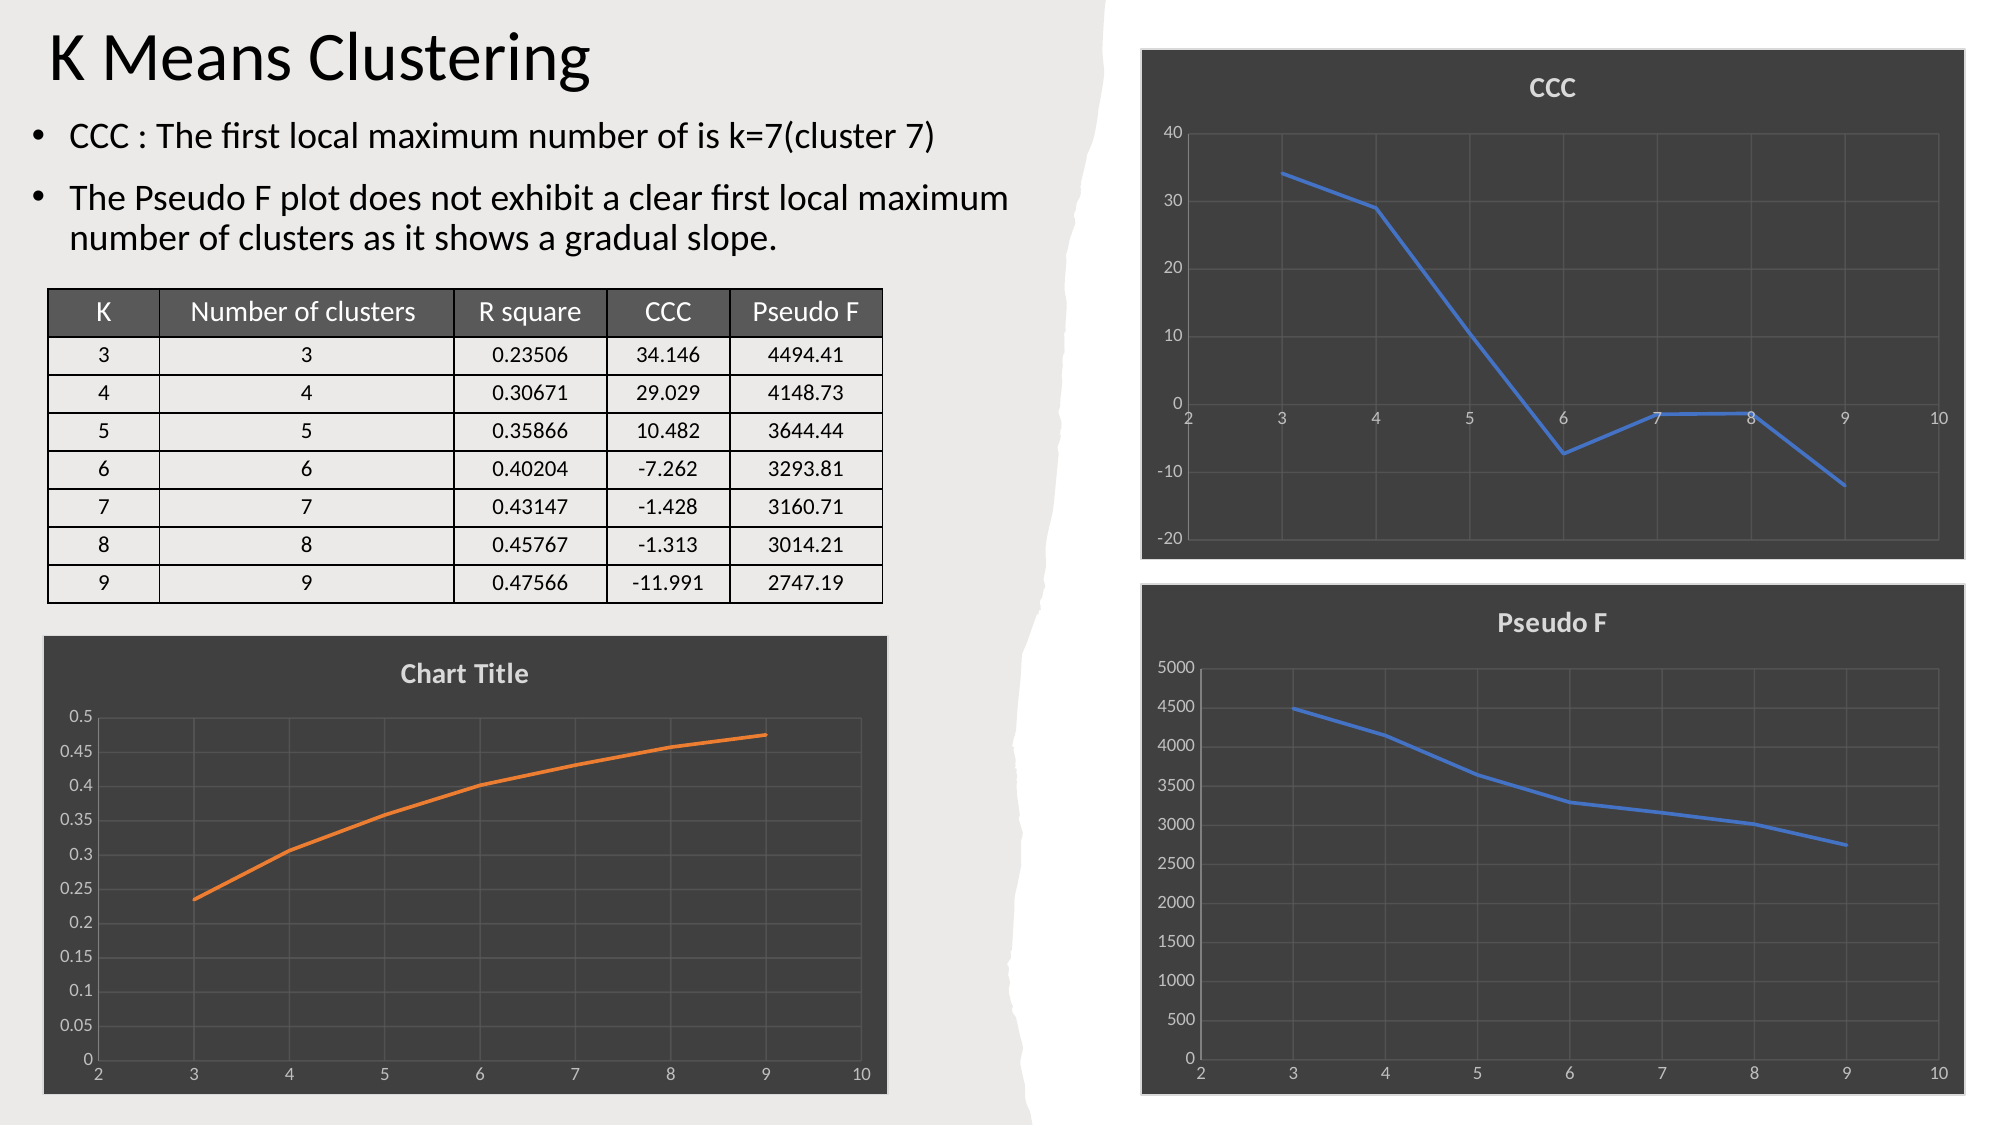

# K Means Clustering

### Chart:

| Category | CCC |
|---|---|
CCC : The first local maximum number of is k=7(cluster 7)
The Pseudo F plot does not exhibit a clear first local maximum number of clusters as it shows a gradual slope.

| K | Number of clusters | R square | CCC | Pseudo F |
| --- | --- | --- | --- | --- |
| 3 | 3 | 0.23506 | 34.146 | 4494.41 |
| 4 | 4 | 0.30671 | 29.029 | 4148.73 |
| 5 | 5 | 0.35866 | 10.482 | 3644.44 |
| 6 | 6 | 0.40204 | -7.262 | 3293.81 |
| 7 | 7 | 0.43147 | -1.428 | 3160.71 |
| 8 | 8 | 0.45767 | -1.313 | 3014.21 |
| 9 | 9 | 0.47566 | -11.991 | 2747.19 |

### Chart:

| Category | Pseudo F |
|---|---|

### Chart:

| Category | Number of clusters  | R square |
|---|---|---|